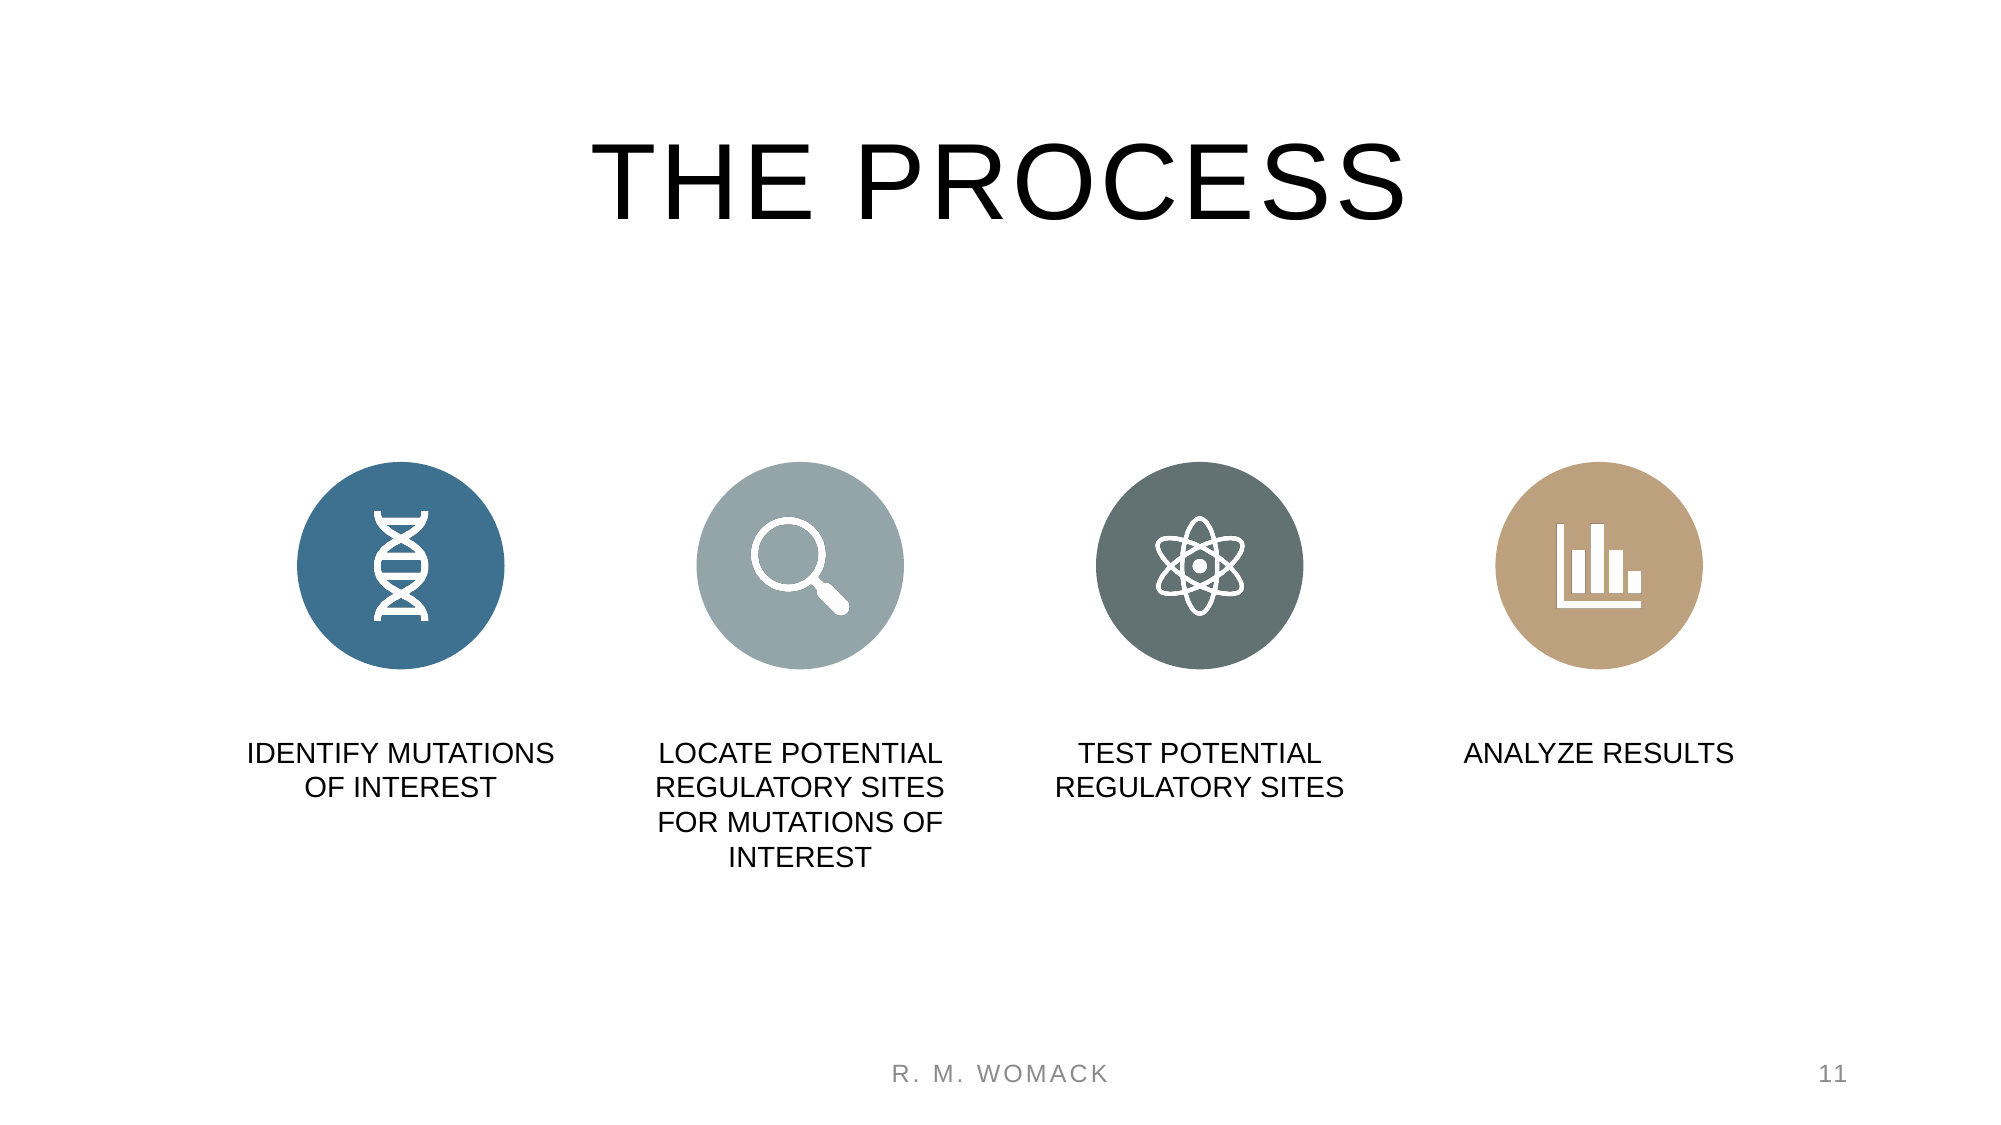

# The process
Identify mutations of interest
Locate potential regulatory sites for mutations of interest
Test potential regulatory sites
Analyze results
R. M. Womack
11